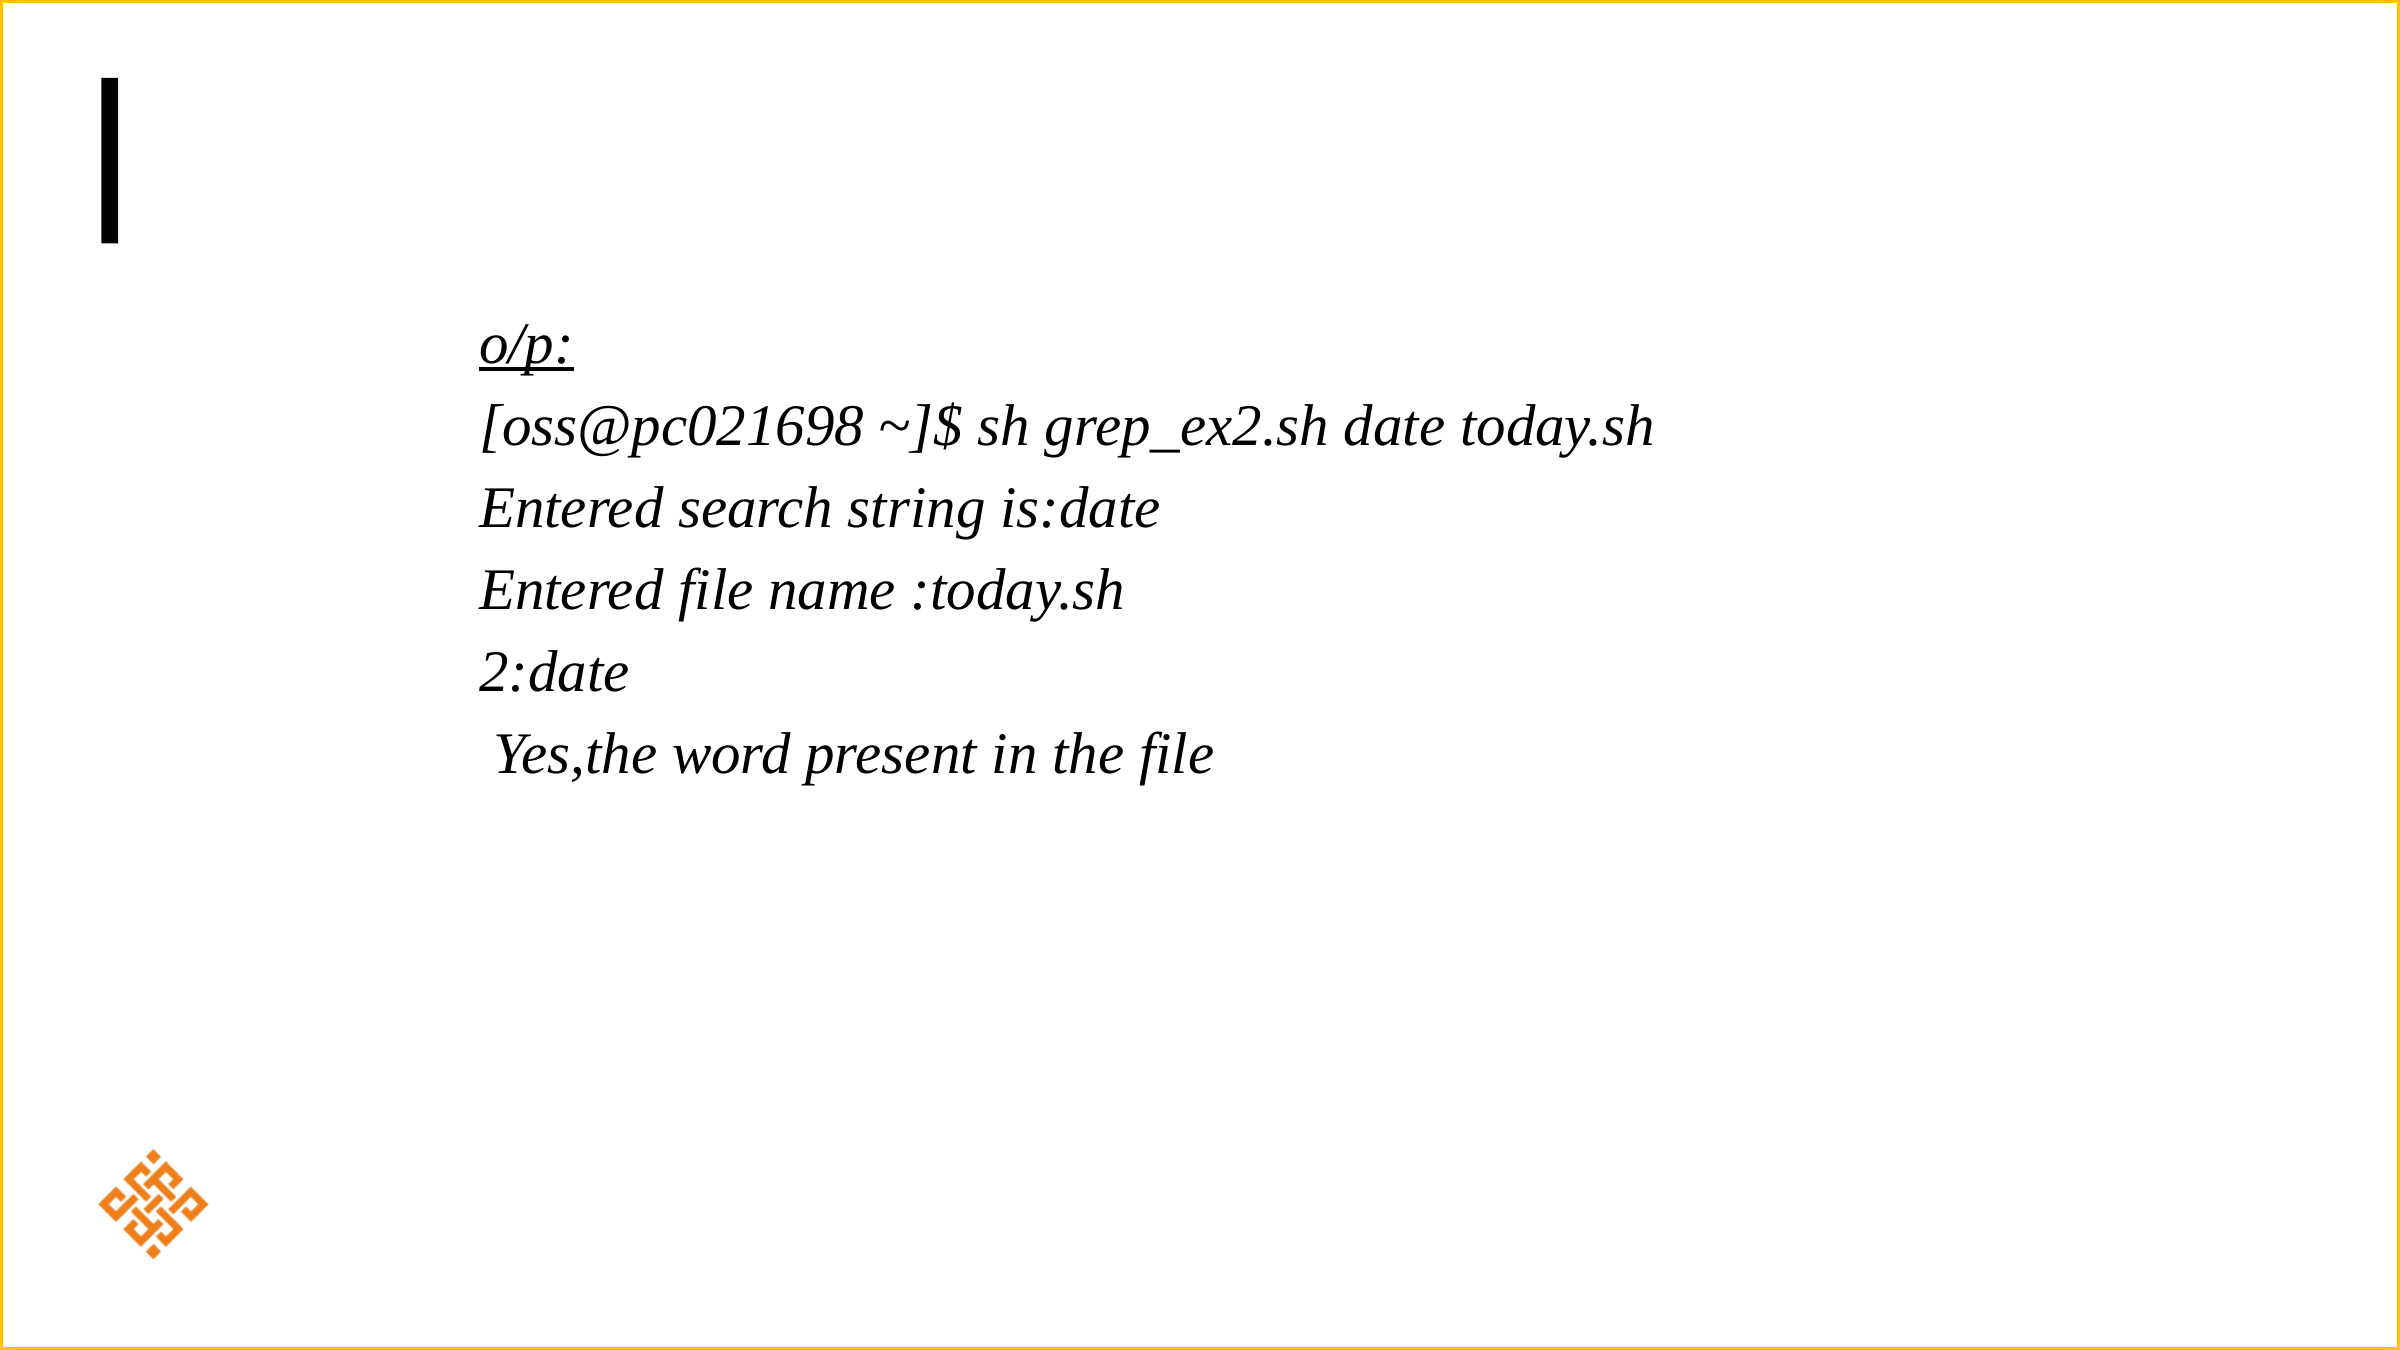

o/p:
[oss@pc021698 ~]$ sh grep_ex2.sh date today.sh
Entered search string is:date
Entered file name :today.sh
2:date
 Yes,the word present in the file